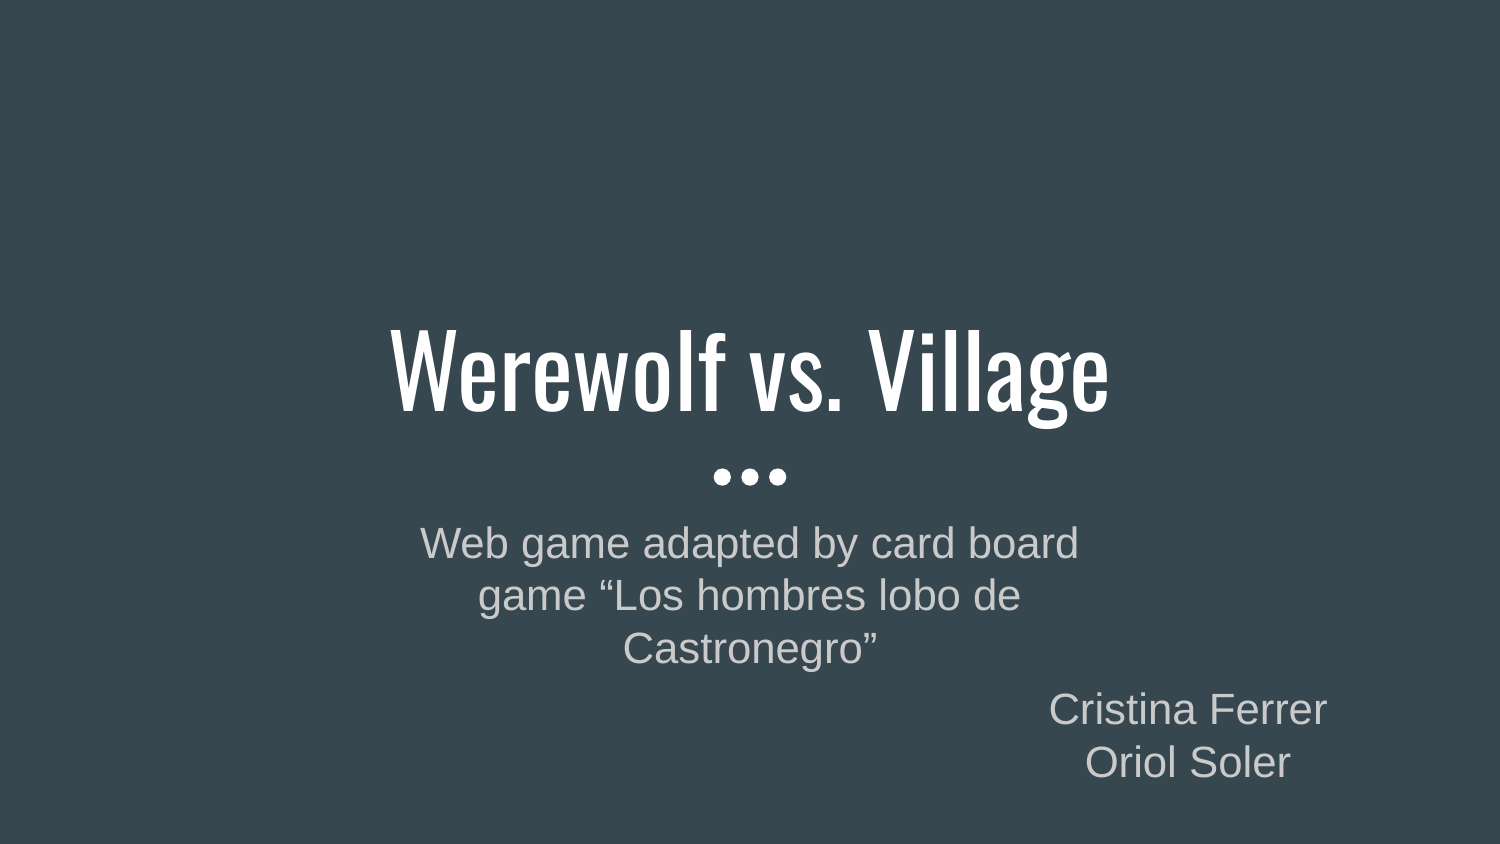

# Werewolf vs. Village
Web game adapted by card board game “Los hombres lobo de Castronegro”
Cristina Ferrer
Oriol Soler